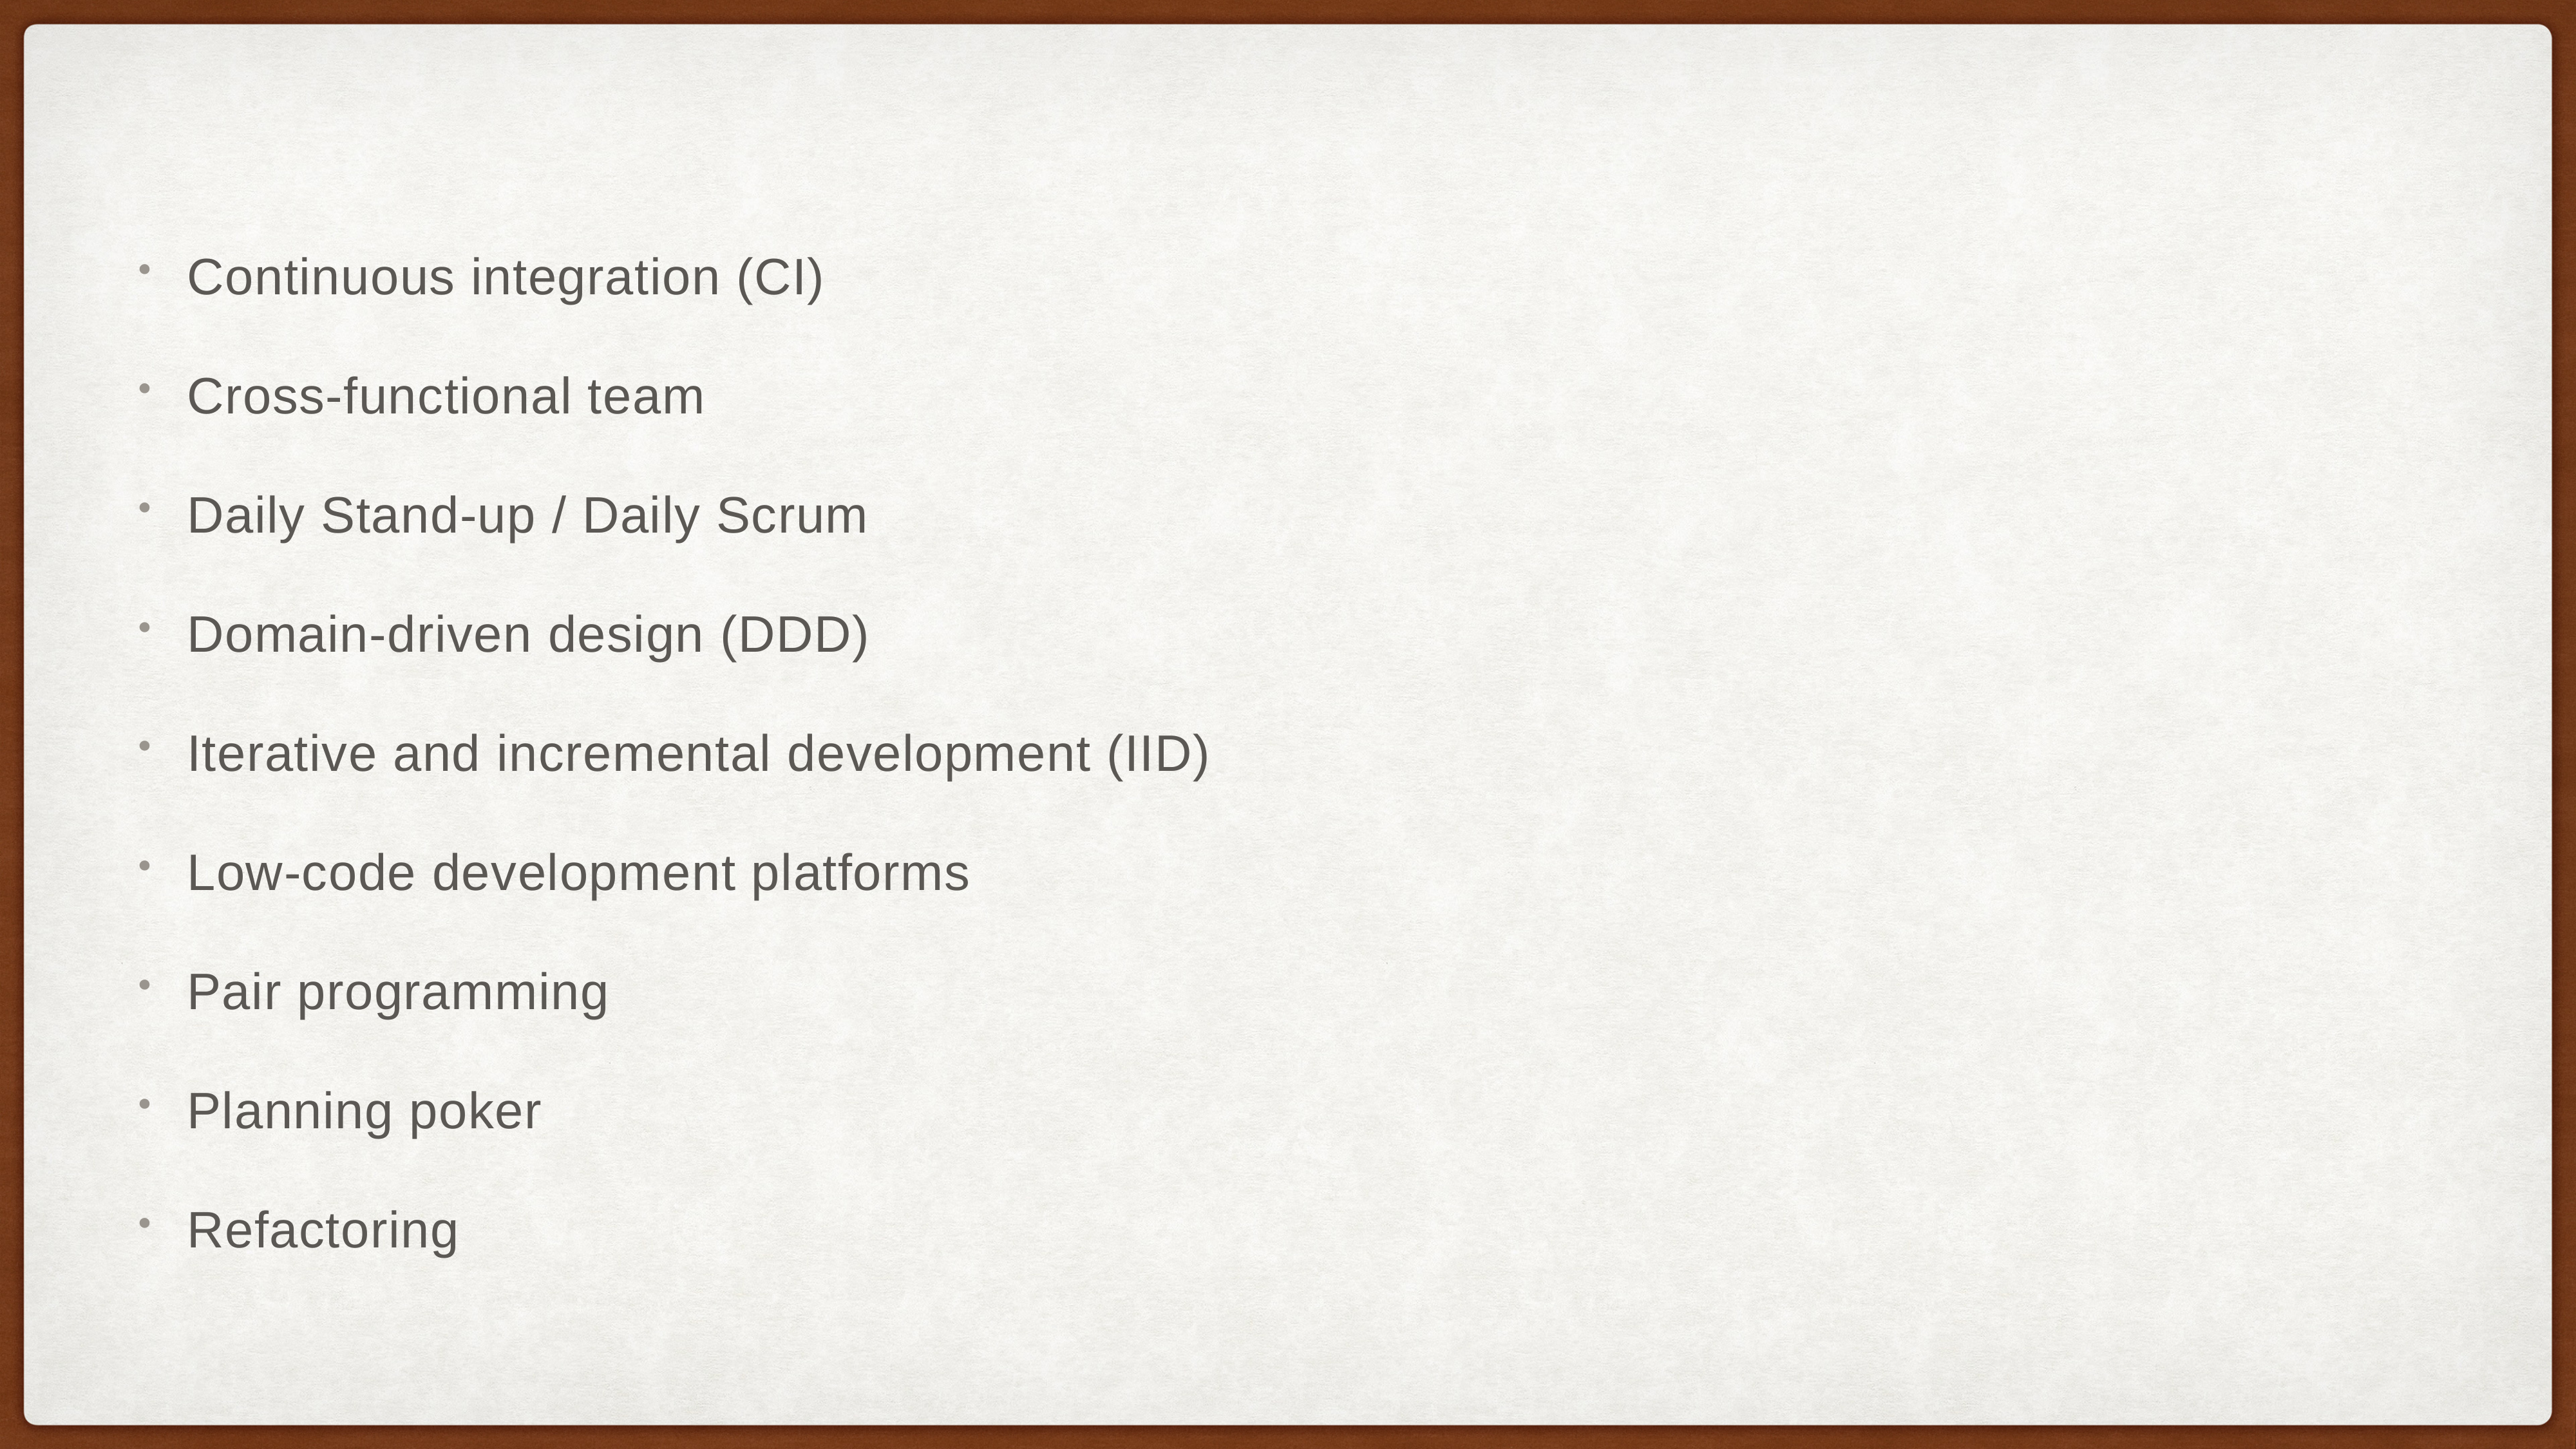

Continuous integration (CI)
Cross-functional team
Daily Stand-up / Daily Scrum
Domain-driven design (DDD)
Iterative and incremental development (IID)
Low-code development platforms
Pair programming
Planning poker
Refactoring